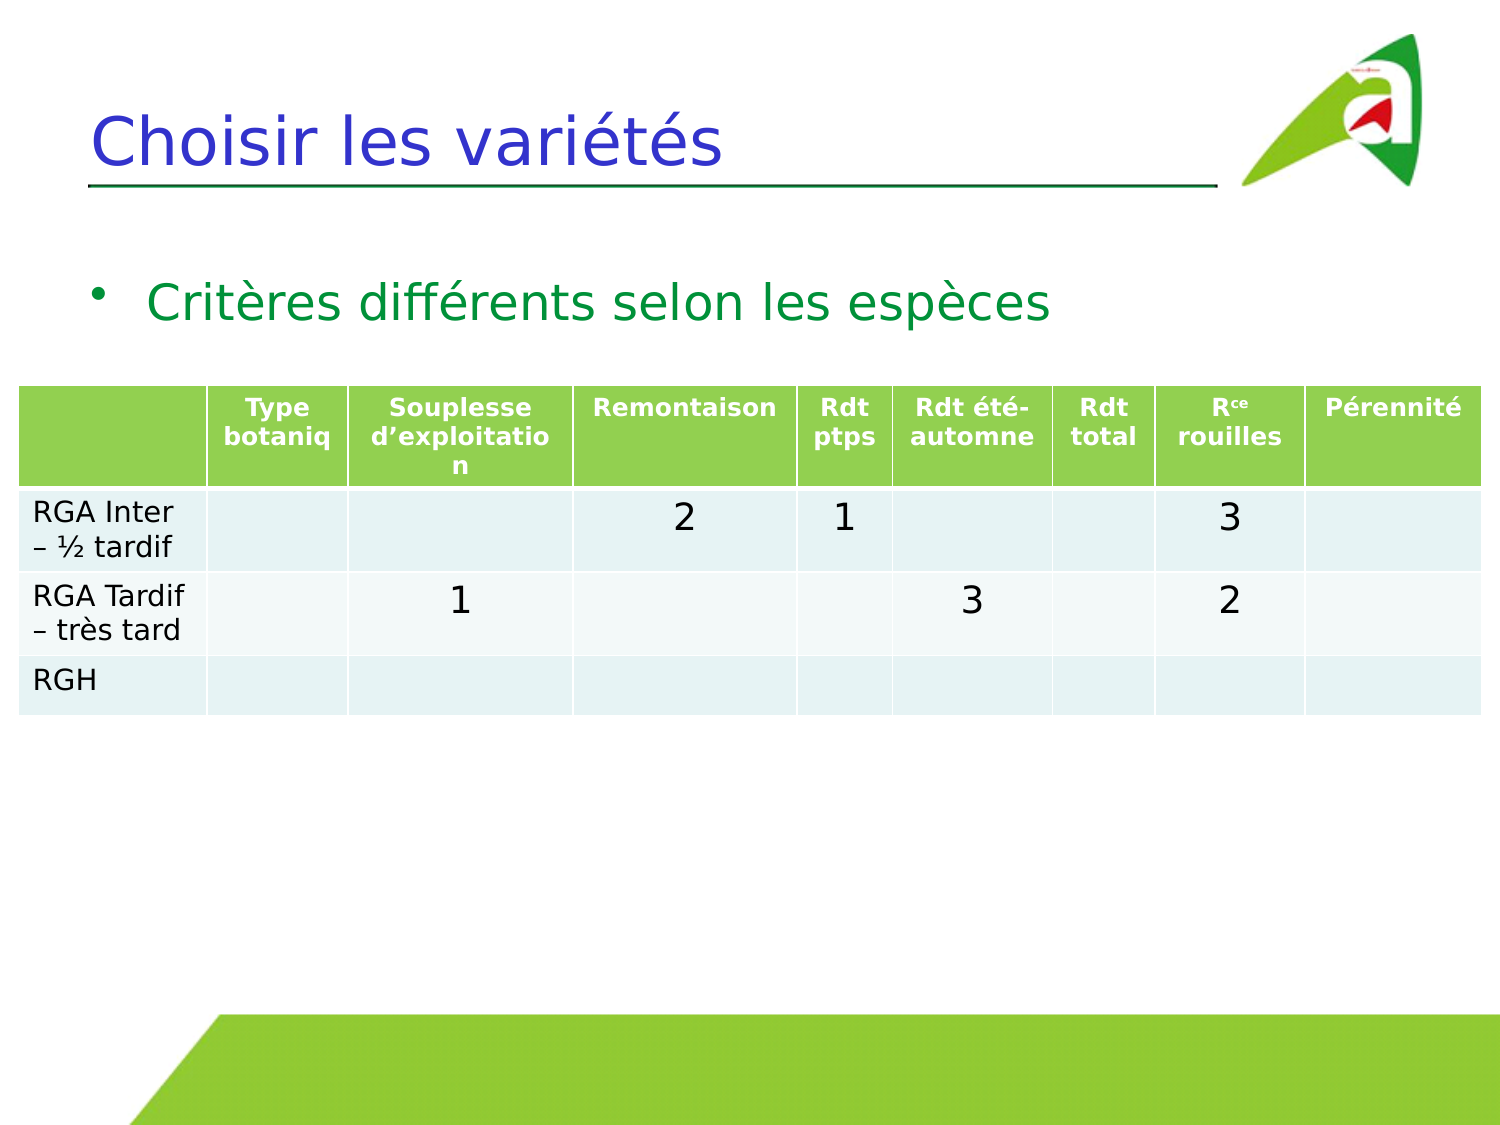

# Choisir les variétés
Critères différents selon les espèces
|  | Type botaniq | Souplesse d’exploitation | Remontaison | Rdt ptps | Rdt été-automne | Rdt total | Rce rouilles | Pérennité |
| --- | --- | --- | --- | --- | --- | --- | --- | --- |
| RGA Inter – ½ tardif |  |  | 2 | 1 |  |  | 3 |  |
| RGA Tardif – très tard |  | 1 |  |  | 3 |  | 2 |  |
| RGH |  |  |  |  |  |  |  |  |